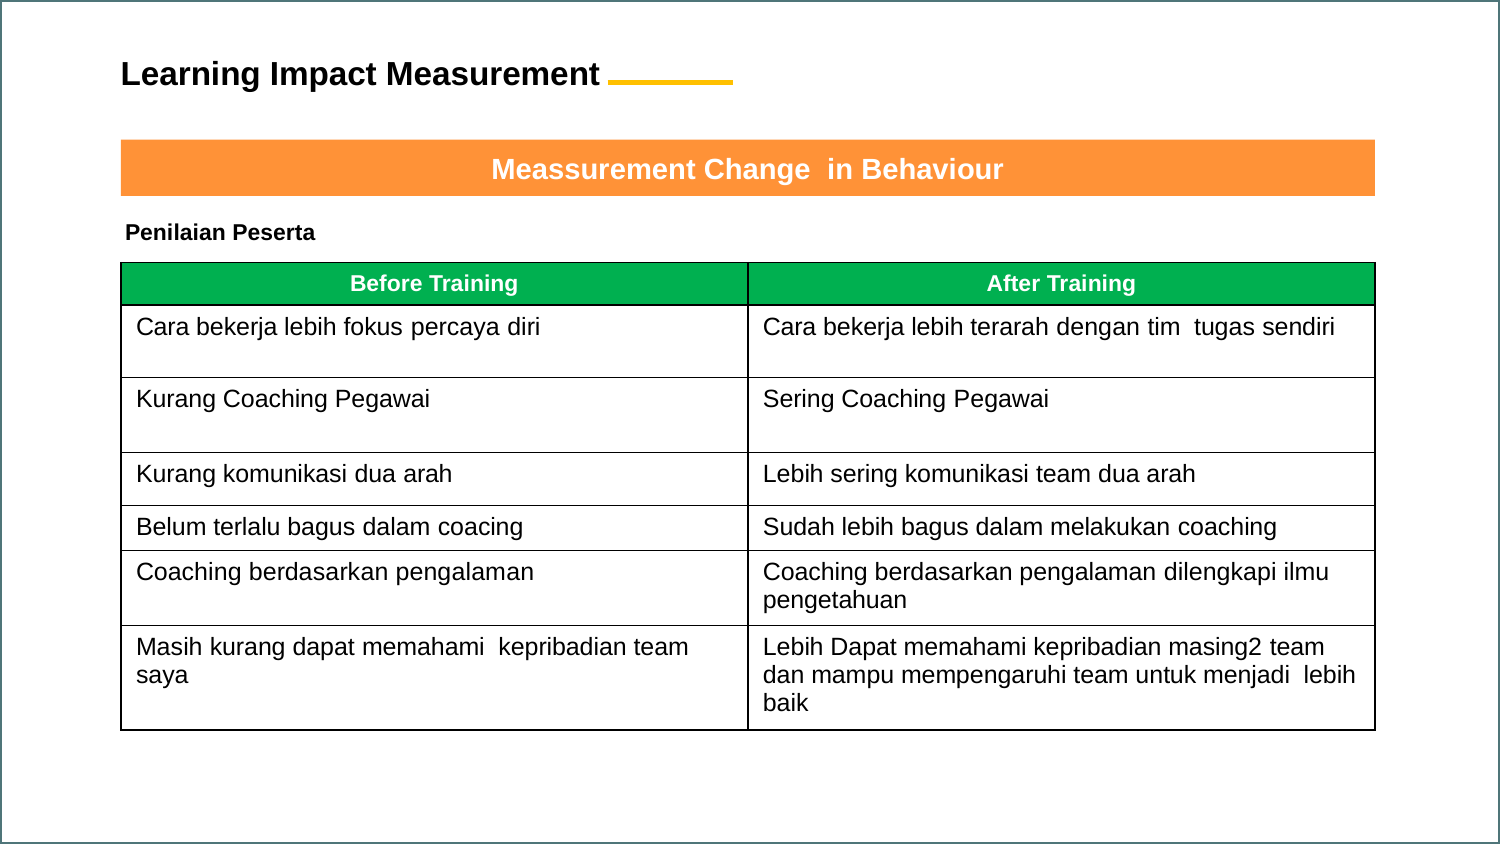

Learning Impact Measurement
Meassurement Change  in Behaviour
Penilaian Peserta
| Before Training | After Training |
| --- | --- |
| Cara bekerja lebih fokus percaya diri | Cara bekerja lebih terarah dengan tim tugas sendiri |
| Kurang Coaching Pegawai | Sering Coaching Pegawai |
| Kurang komunikasi dua arah | Lebih sering komunikasi team dua arah |
| Belum terlalu bagus dalam coacing | Sudah lebih bagus dalam melakukan coaching |
| Coaching berdasarkan pengalaman | Coaching berdasarkan pengalaman dilengkapi ilmu pengetahuan |
| Masih kurang dapat memahami kepribadian team saya | Lebih Dapat memahami kepribadian masing2 team dan mampu mempengaruhi team untuk menjadi lebih baik |
26